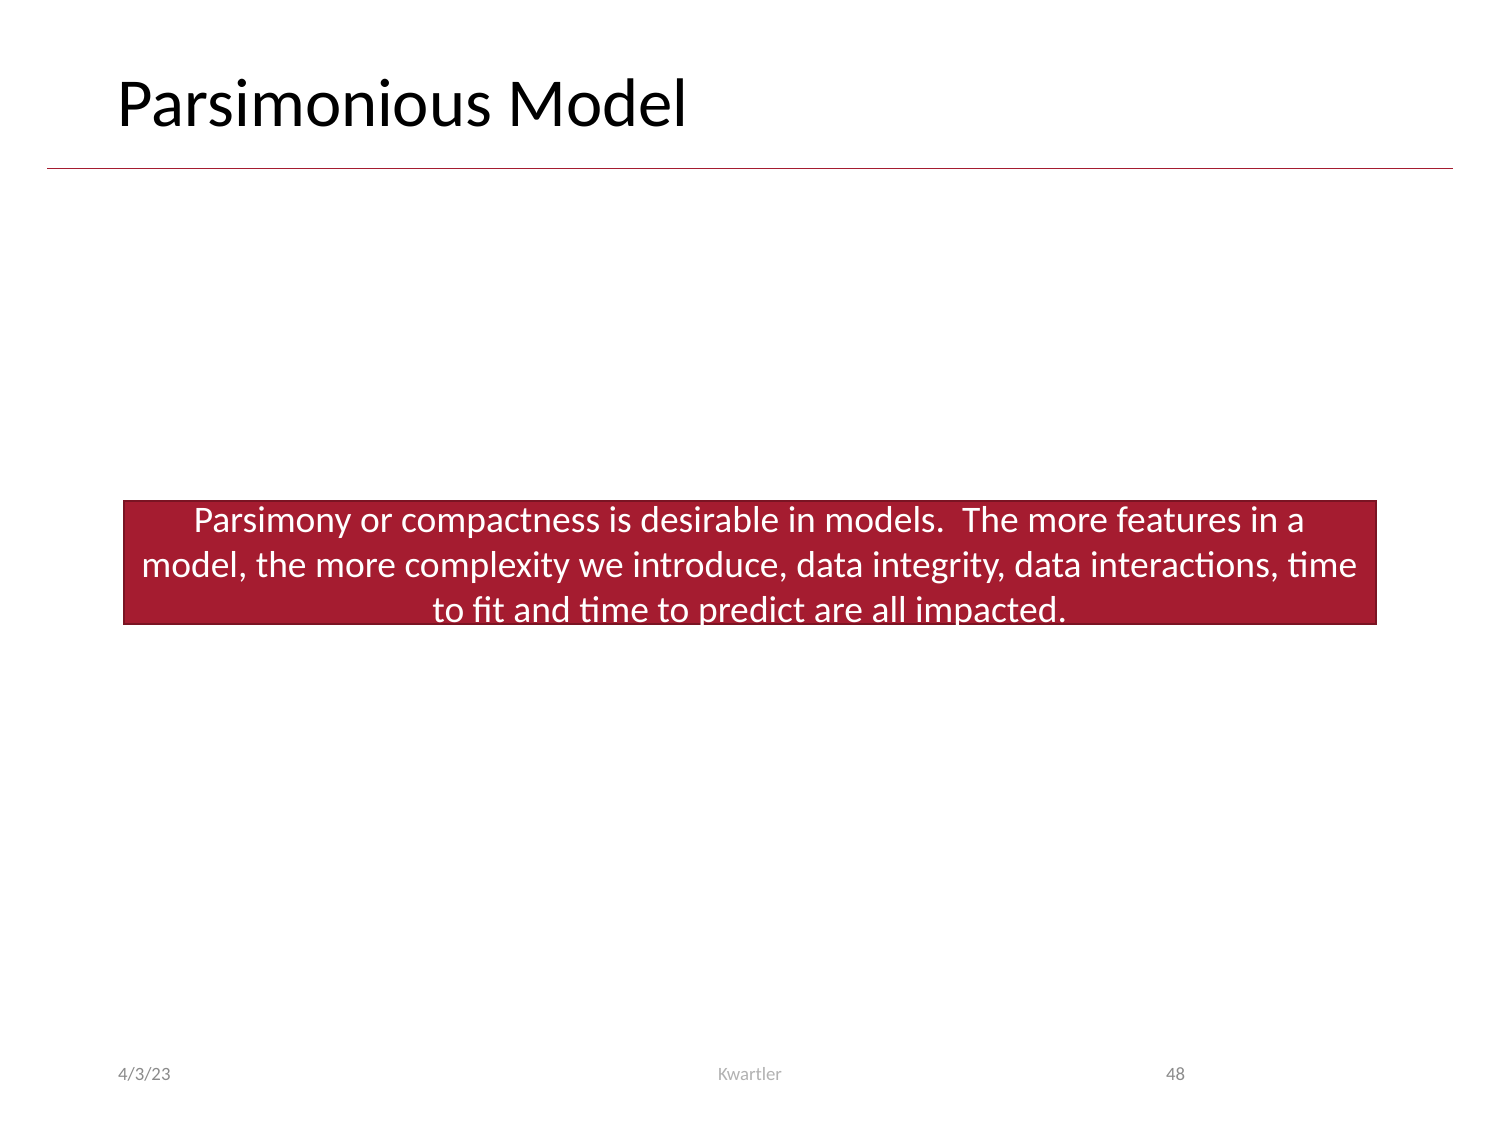

# Parsimonious Model
Parsimony or compactness is desirable in models.  The more features in a model, the more complexity we introduce, data integrity, data interactions, time to fit and time to predict are all impacted.
4/3/23
Kwartler
48